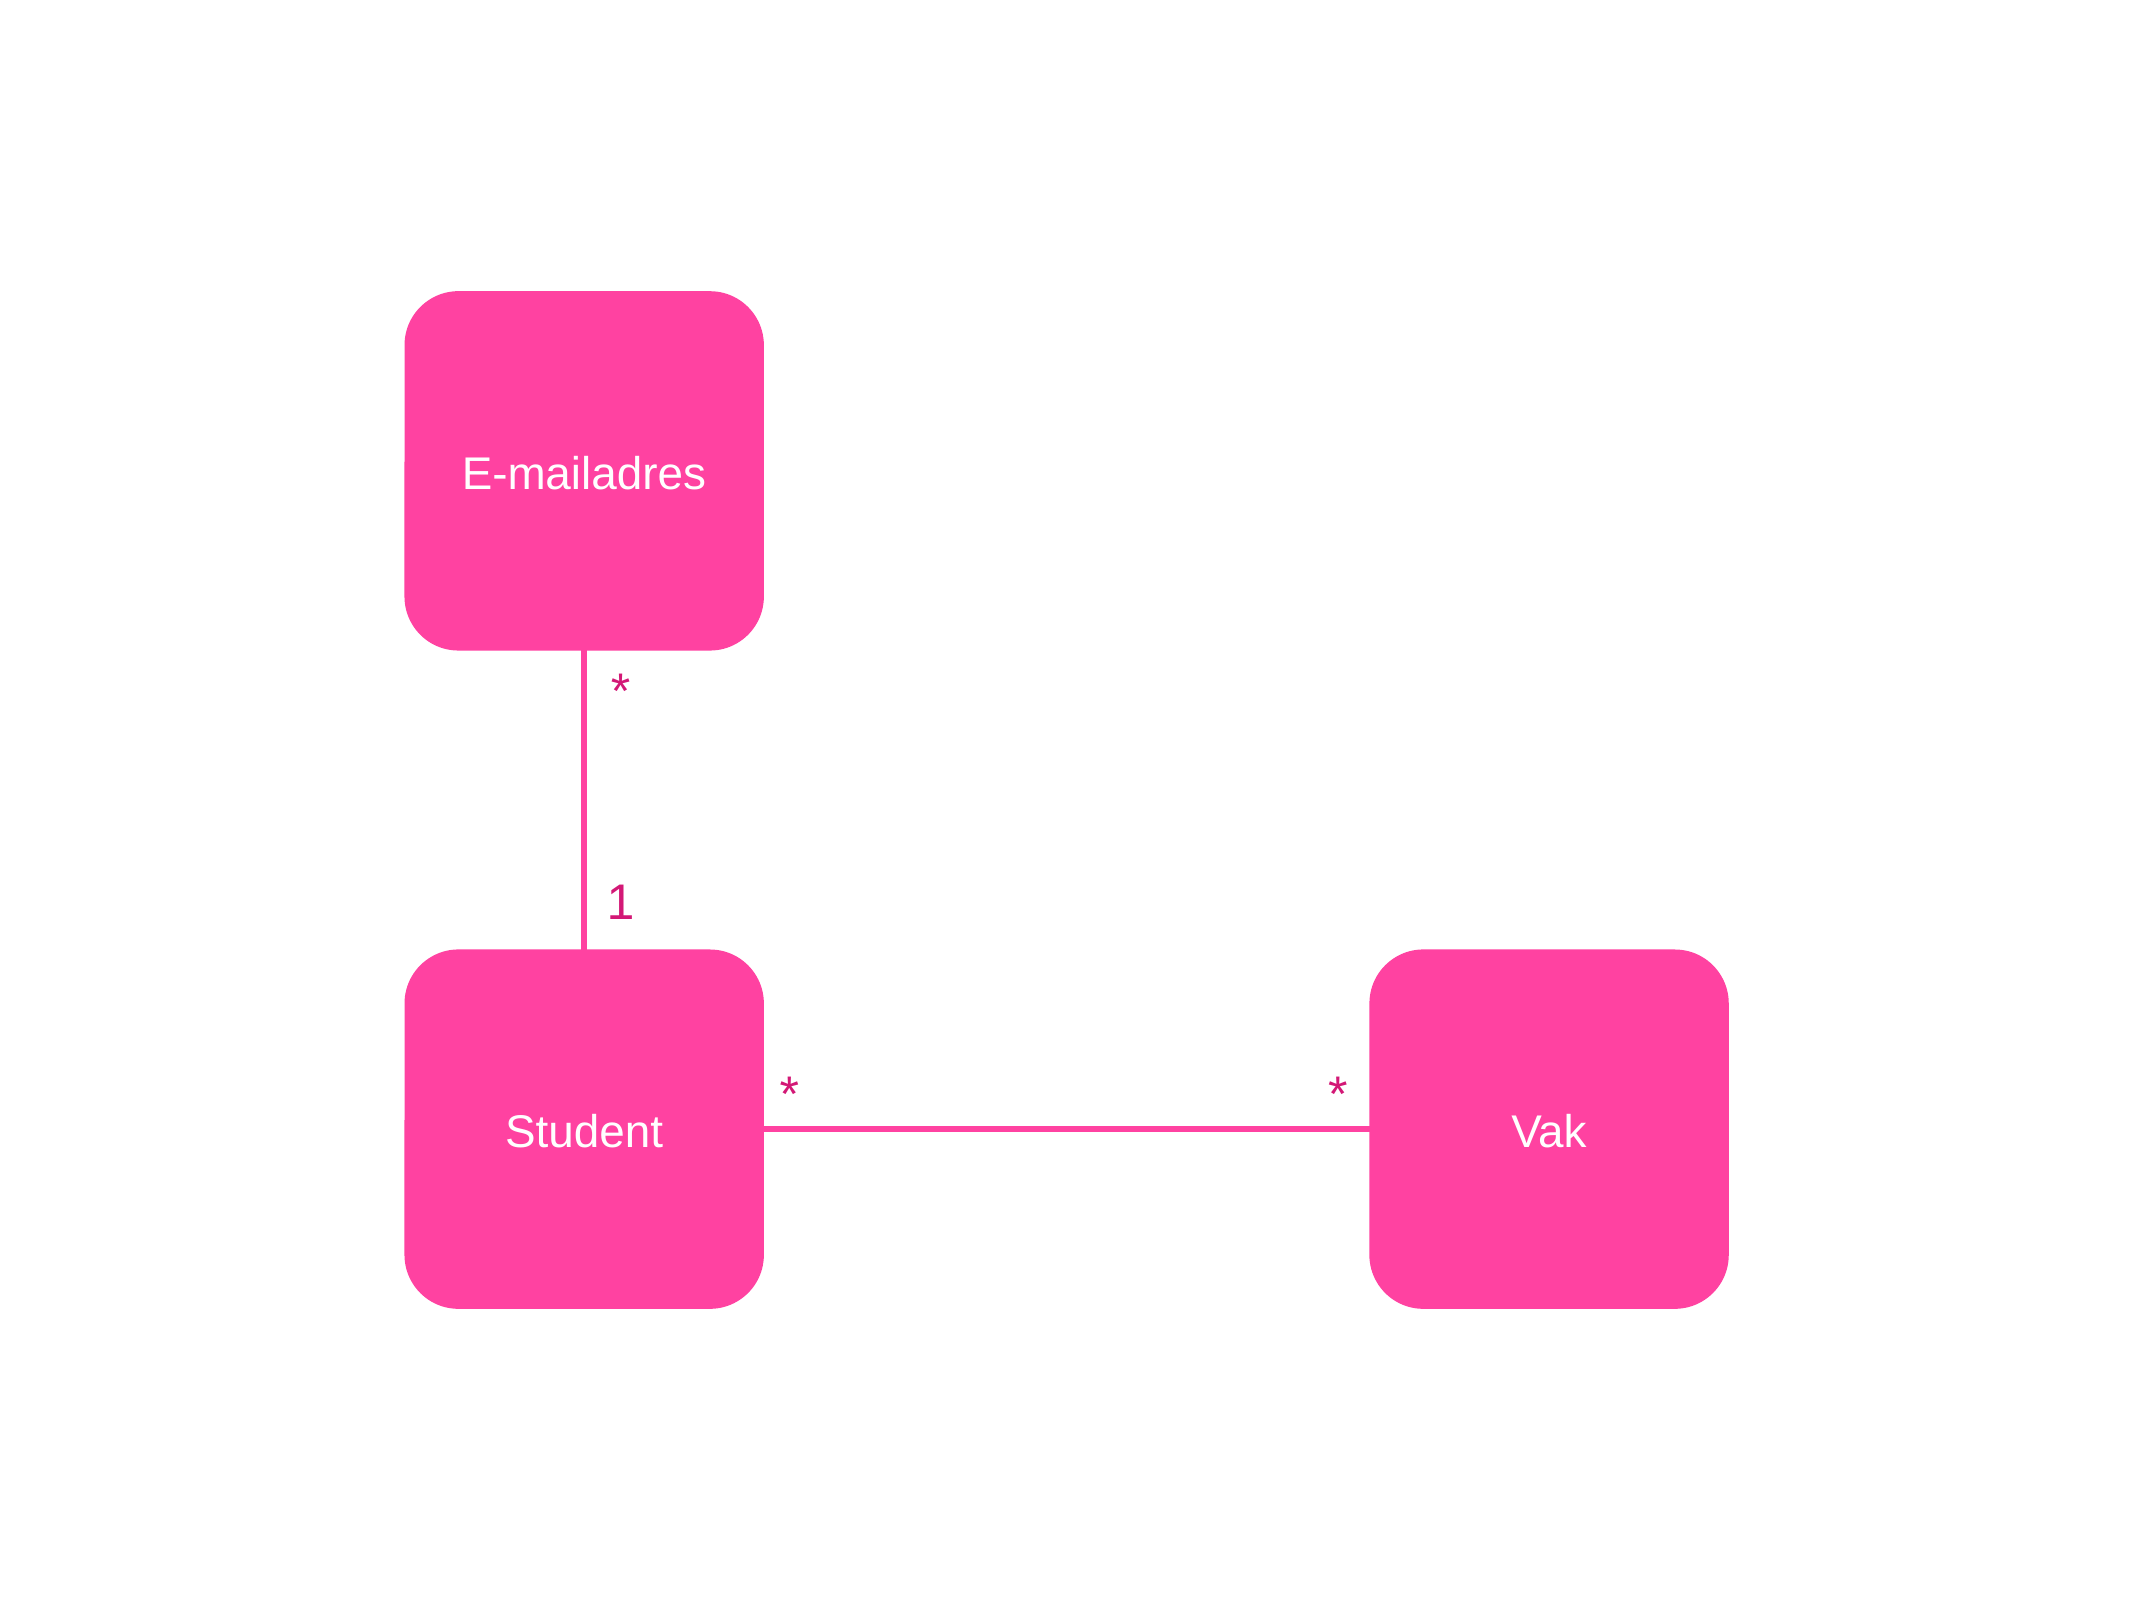

E-mailadres

Student
Vak

*
1
*
*